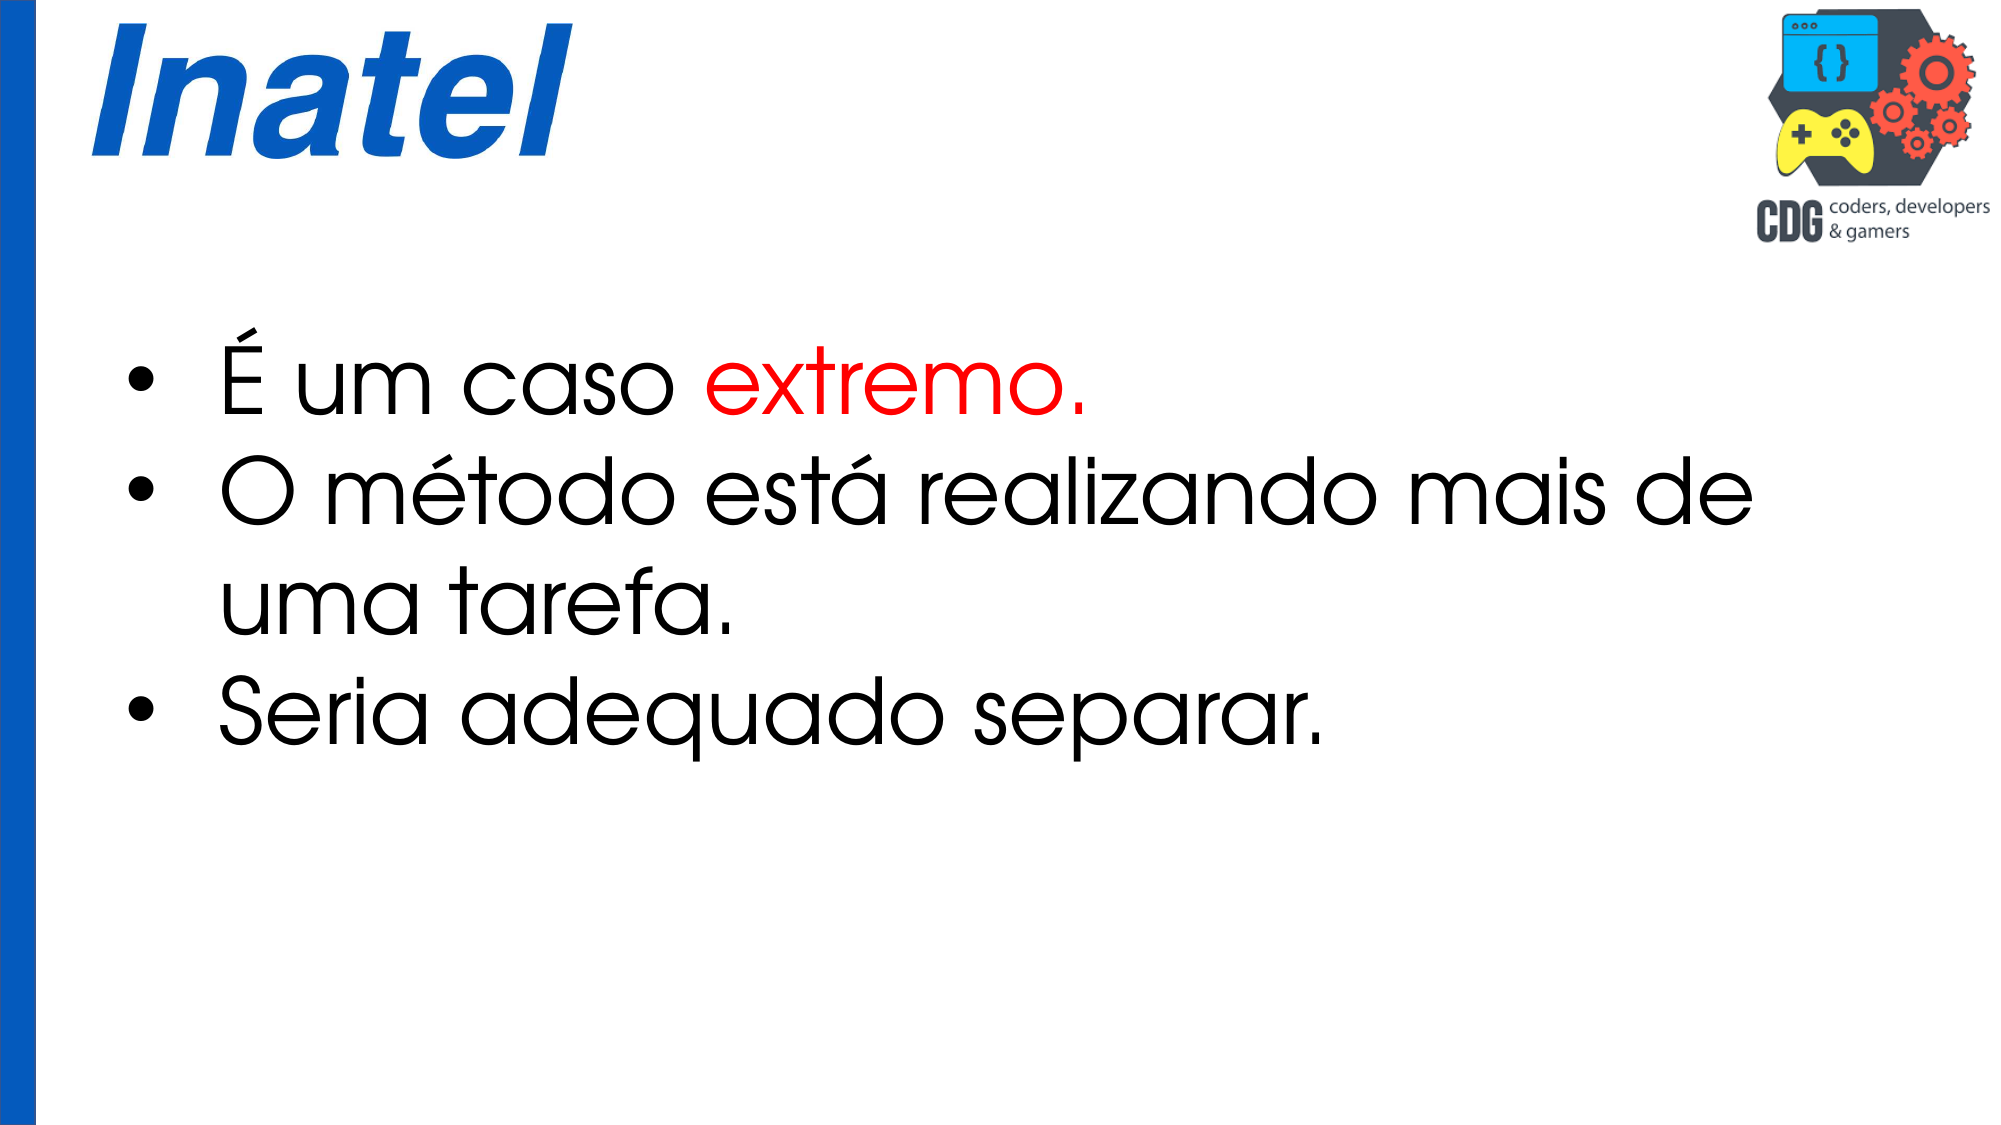

É um caso extremo.
O método está realizando mais de uma tarefa.
Seria adequado separar.